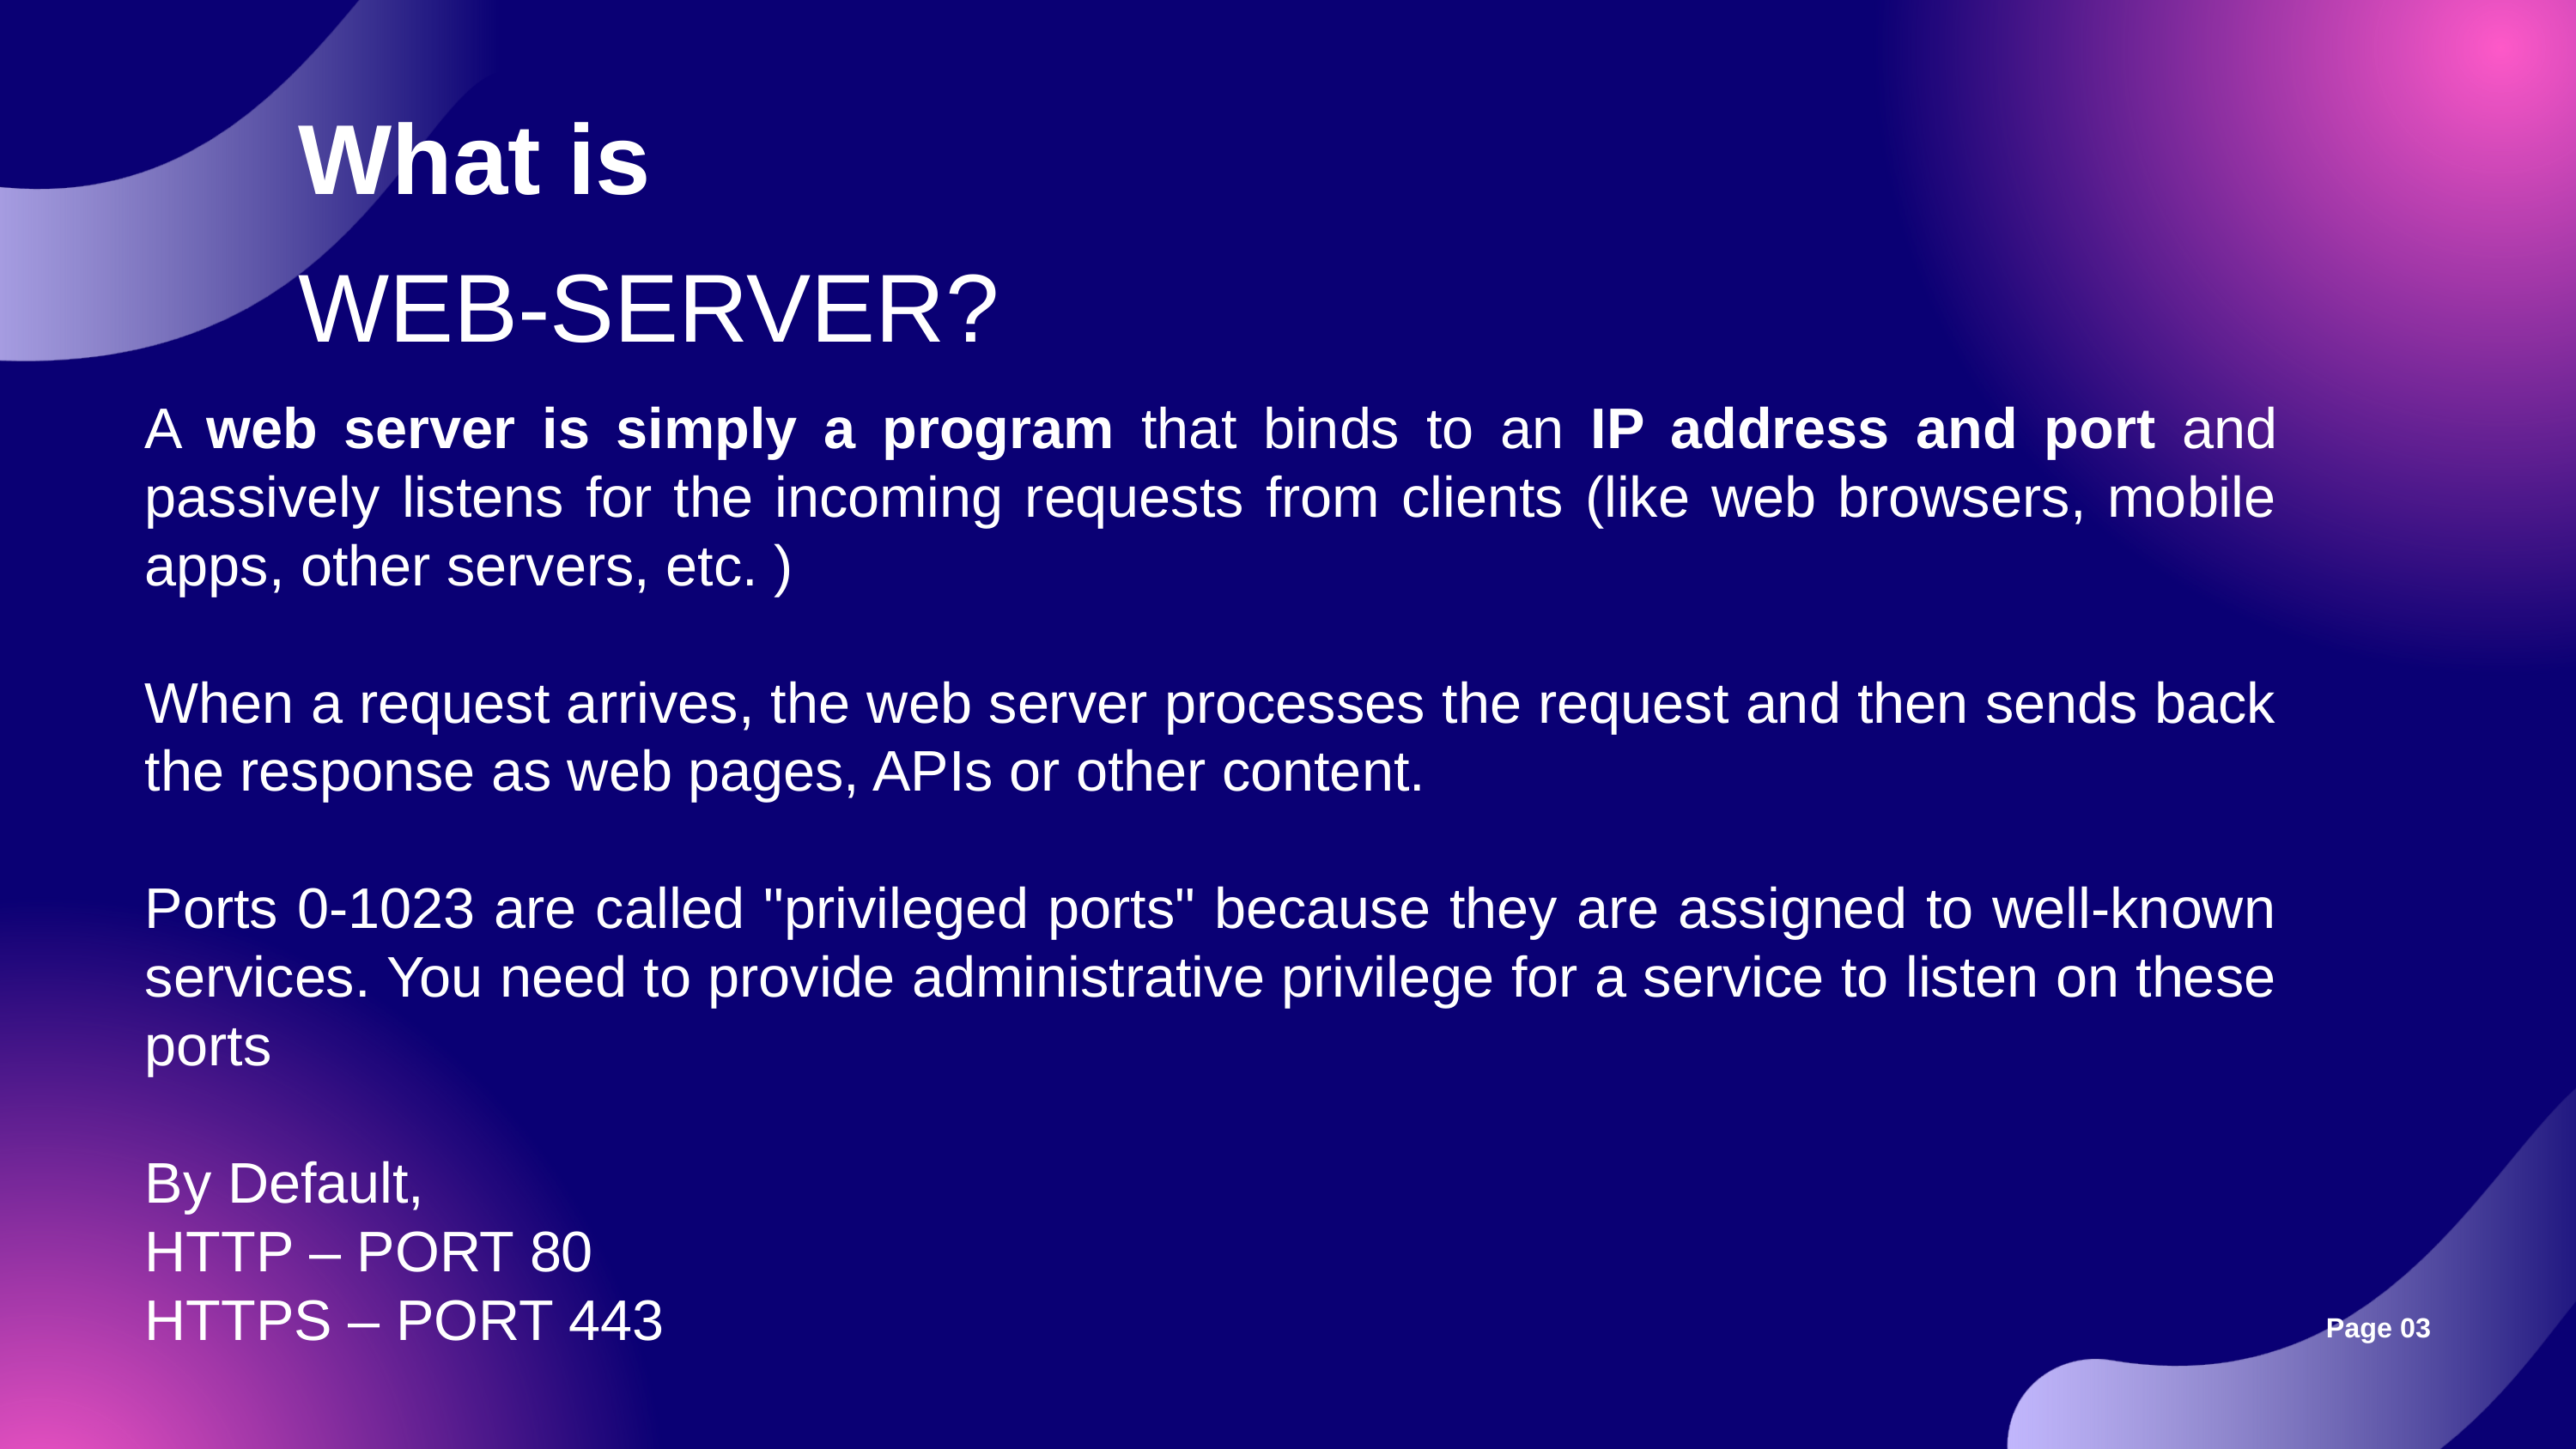

What is
WEB-SERVER?
A web server is simply a program that binds to an IP address and port and passively listens for the incoming requests from clients (like web browsers, mobile apps, other servers, etc. )

When a request arrives, the web server processes the request and then sends back the response as web pages, APIs or other content.

Ports 0-1023 are called "privileged ports" because they are assigned to well-known services. You need to provide administrative privilege for a service to listen on these ports

By Default,
HTTP – PORT 80
HTTPS – PORT 443

Page 03